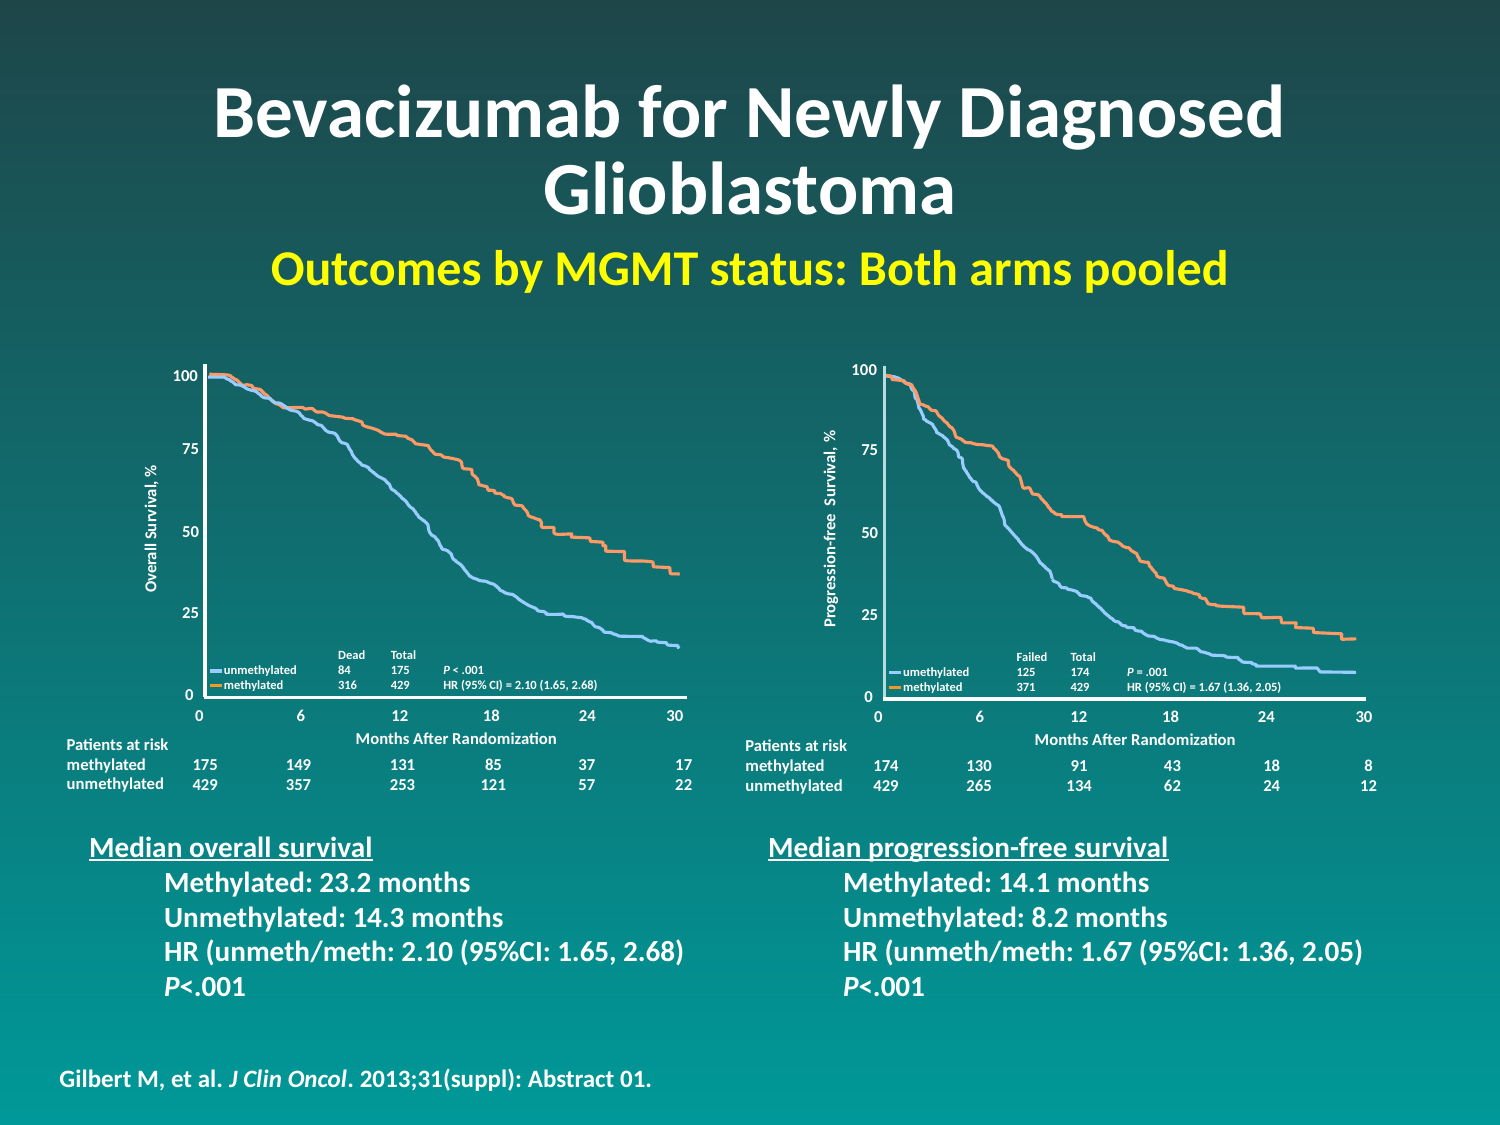

Bevacizumab for Newly Diagnosed Glioblastoma
Outcomes by MGMT status: Both arms pooled
100
100
Progression-free  Survival, %

Overall Survival, %
75
75
50
50

25
25
Dead
84
316
Total
175
429
Failed
125
371
Total
174
429
unmethylated
methylated
P < .001
HR (95% CI) = 2.10 (1.65, 2.68)
umethylated
methylated
P = .001
HR (95% CI) = 1.67 (1.36, 2.05)
0
0
0
6
12
18
24
30
0
6
12
18
24
30
Months After Randomization
Months After Randomization
Patients at risk
methylated
unmethylated
Patients at risk
methylated
unmethylated
175
429
149
357
131
253
85
121
37
57
17
22
174
429
130
265
91
134
43
62
18
24
8
12
Median overall survival
Methylated: 23.2 months
Unmethylated: 14.3 months
HR (unmeth/meth: 2.10 (95%CI: 1.65, 2.68)
P<.001
Median progression-free survival
Methylated: 14.1 months
Unmethylated: 8.2 months
HR (unmeth/meth: 1.67 (95%CI: 1.36, 2.05)
P<.001
Gilbert M, et al. J Clin Oncol. 2013;31(suppl): Abstract 01.